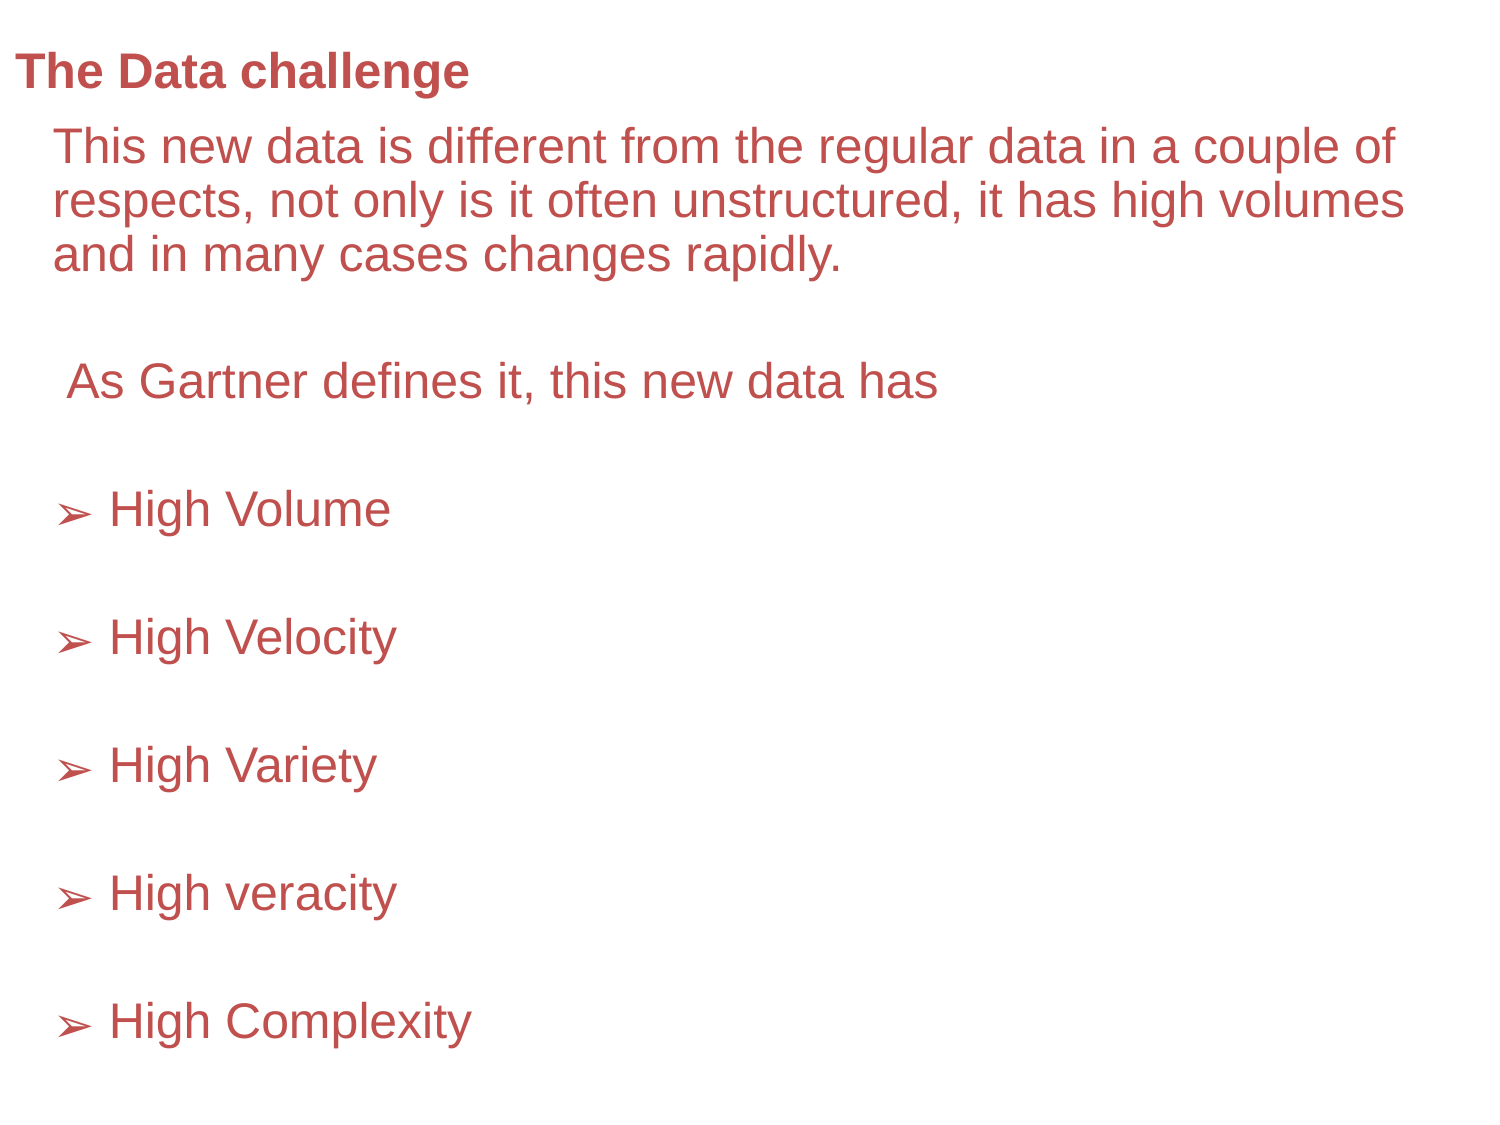

# The Data challenge
This new data is different from the regular data in a couple of respects, not only is it often unstructured, it has high volumes and in many cases changes rapidly.

 As Gartner defines it, this new data has

High Volume

High Velocity

High Variety

High veracity

High Complexity